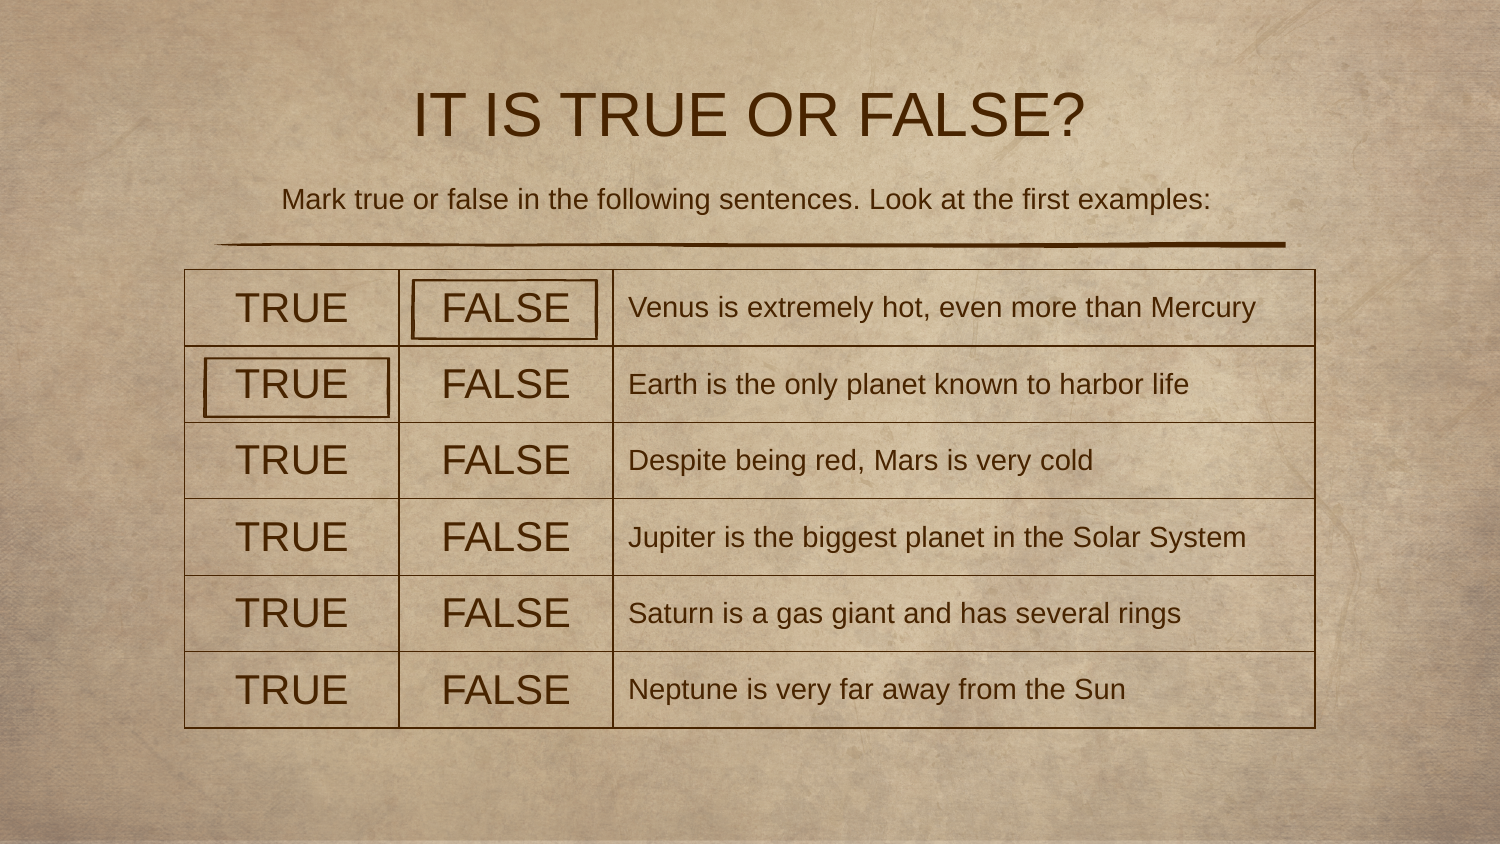

# IT IS TRUE OR FALSE?
Mark true or false in the following sentences. Look at the first examples:

| TRUE | FALSE | Venus is extremely hot, even more than Mercury |
| --- | --- | --- |
| TRUE | FALSE | Earth is the only planet known to harbor life |
| TRUE | FALSE | Despite being red, Mars is very cold |
| TRUE | FALSE | Jupiter is the biggest planet in the Solar System |
| TRUE | FALSE | Saturn is a gas giant and has several rings |
| TRUE | FALSE | Neptune is very far away from the Sun |